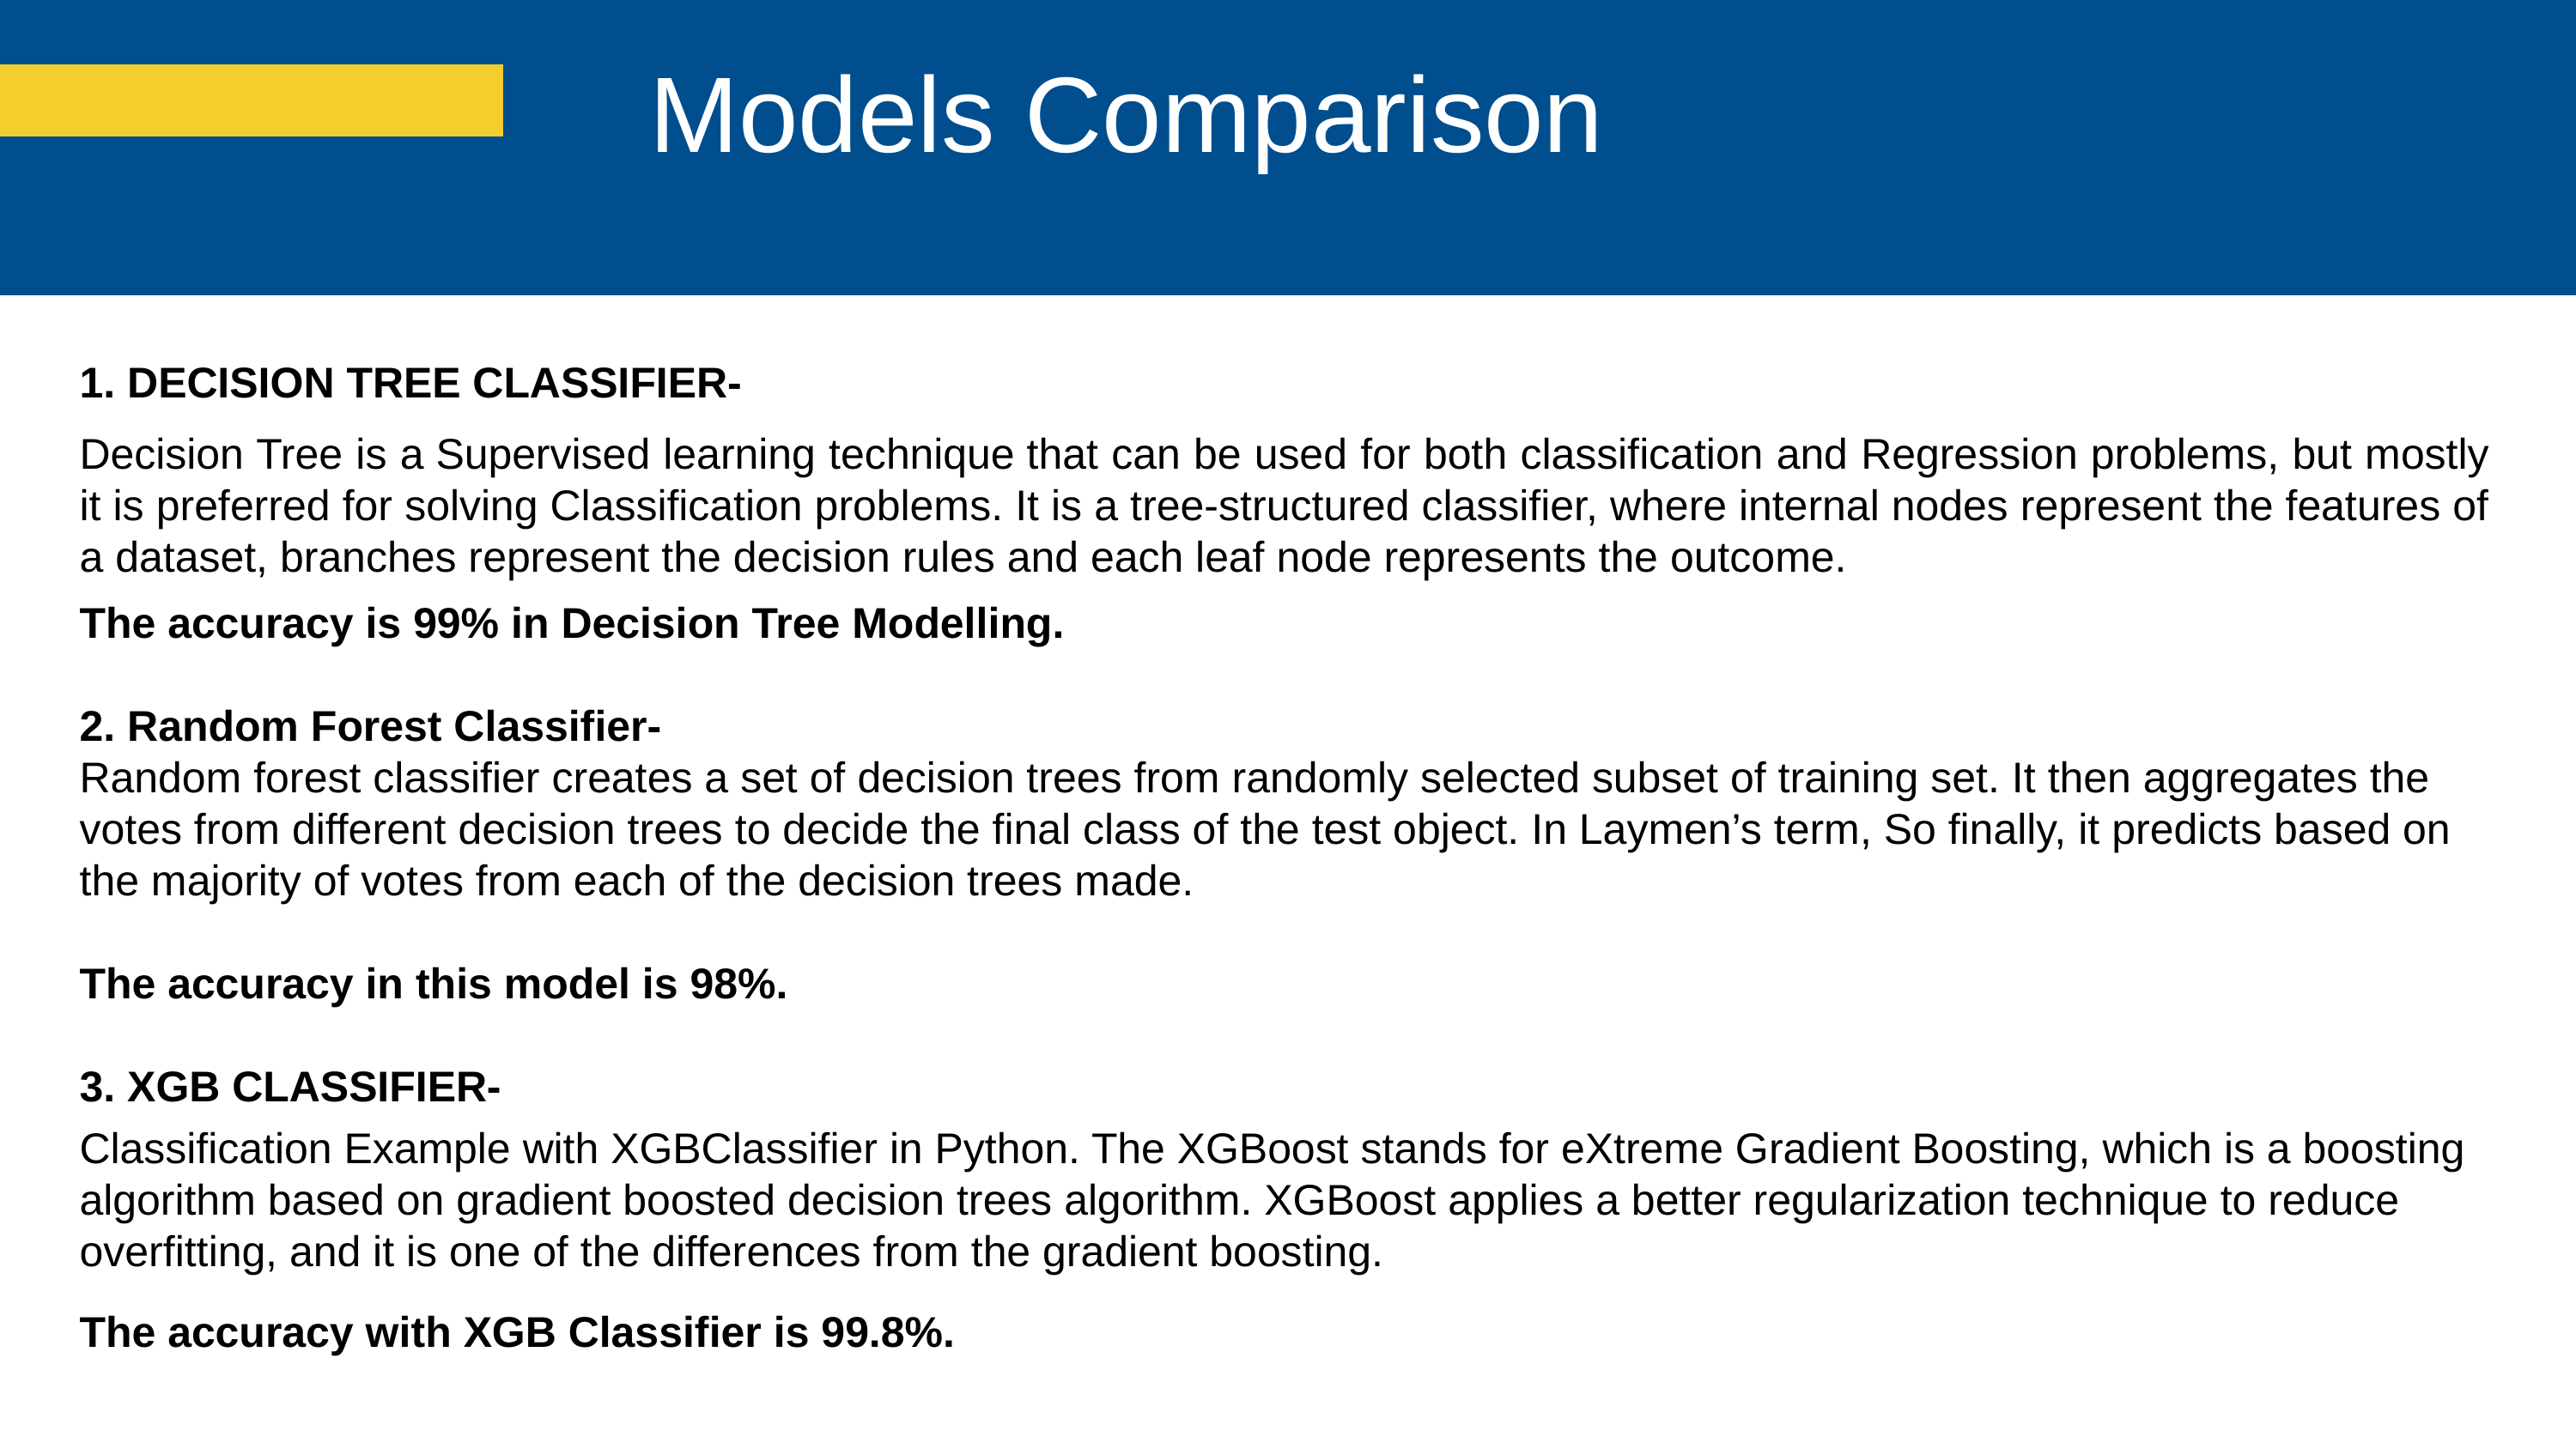

Models Comparison

1. DECISION TREE CLASSIFIER-
Decision Tree is a Supervised learning technique that can be used for both classification and Regression problems, but mostly it is preferred for solving Classification problems. It is a tree-structured classifier, where internal nodes represent the features of a dataset, branches represent the decision rules and each leaf node represents the outcome.
The accuracy is 99% in Decision Tree Modelling.

2. Random Forest Classifier-
Random forest classifier creates a set of decision trees from randomly selected subset of training set. It then aggregates the votes from different decision trees to decide the final class of the test object. In Laymen’s term, So finally, it predicts based on the majority of votes from each of the decision trees made.

The accuracy in this model is 98%.

3. XGB CLASSIFIER-
Classification Example with XGBClassifier in Python. The XGBoost stands for eXtreme Gradient Boosting, which is a boosting algorithm based on gradient boosted decision trees algorithm. XGBoost applies a better regularization technique to reduce overfitting, and it is one of the differences from the gradient boosting.

The accuracy with XGB Classifier is 99.8%.